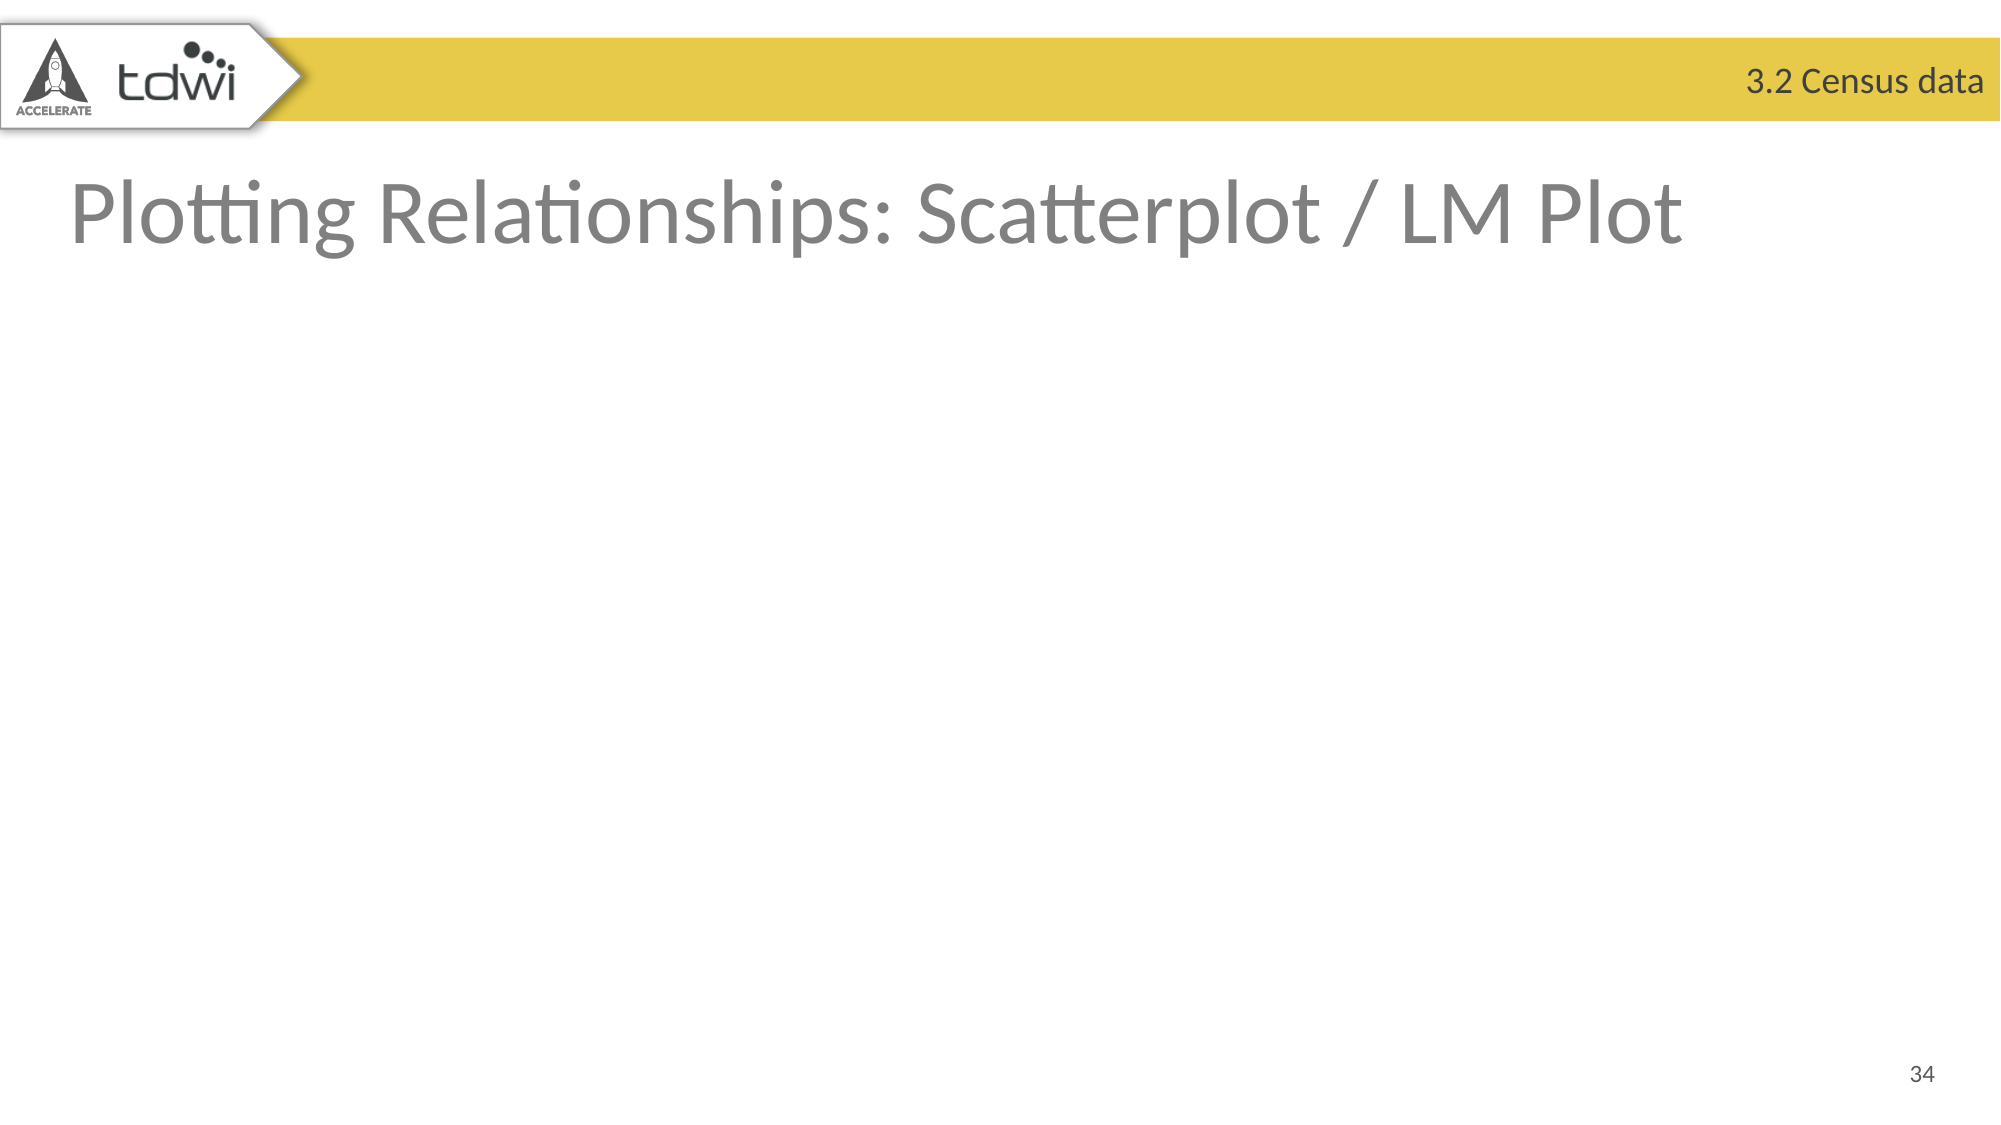

3.2 Census data
# Plotting Relationships: Scatterplot / LM Plot

34